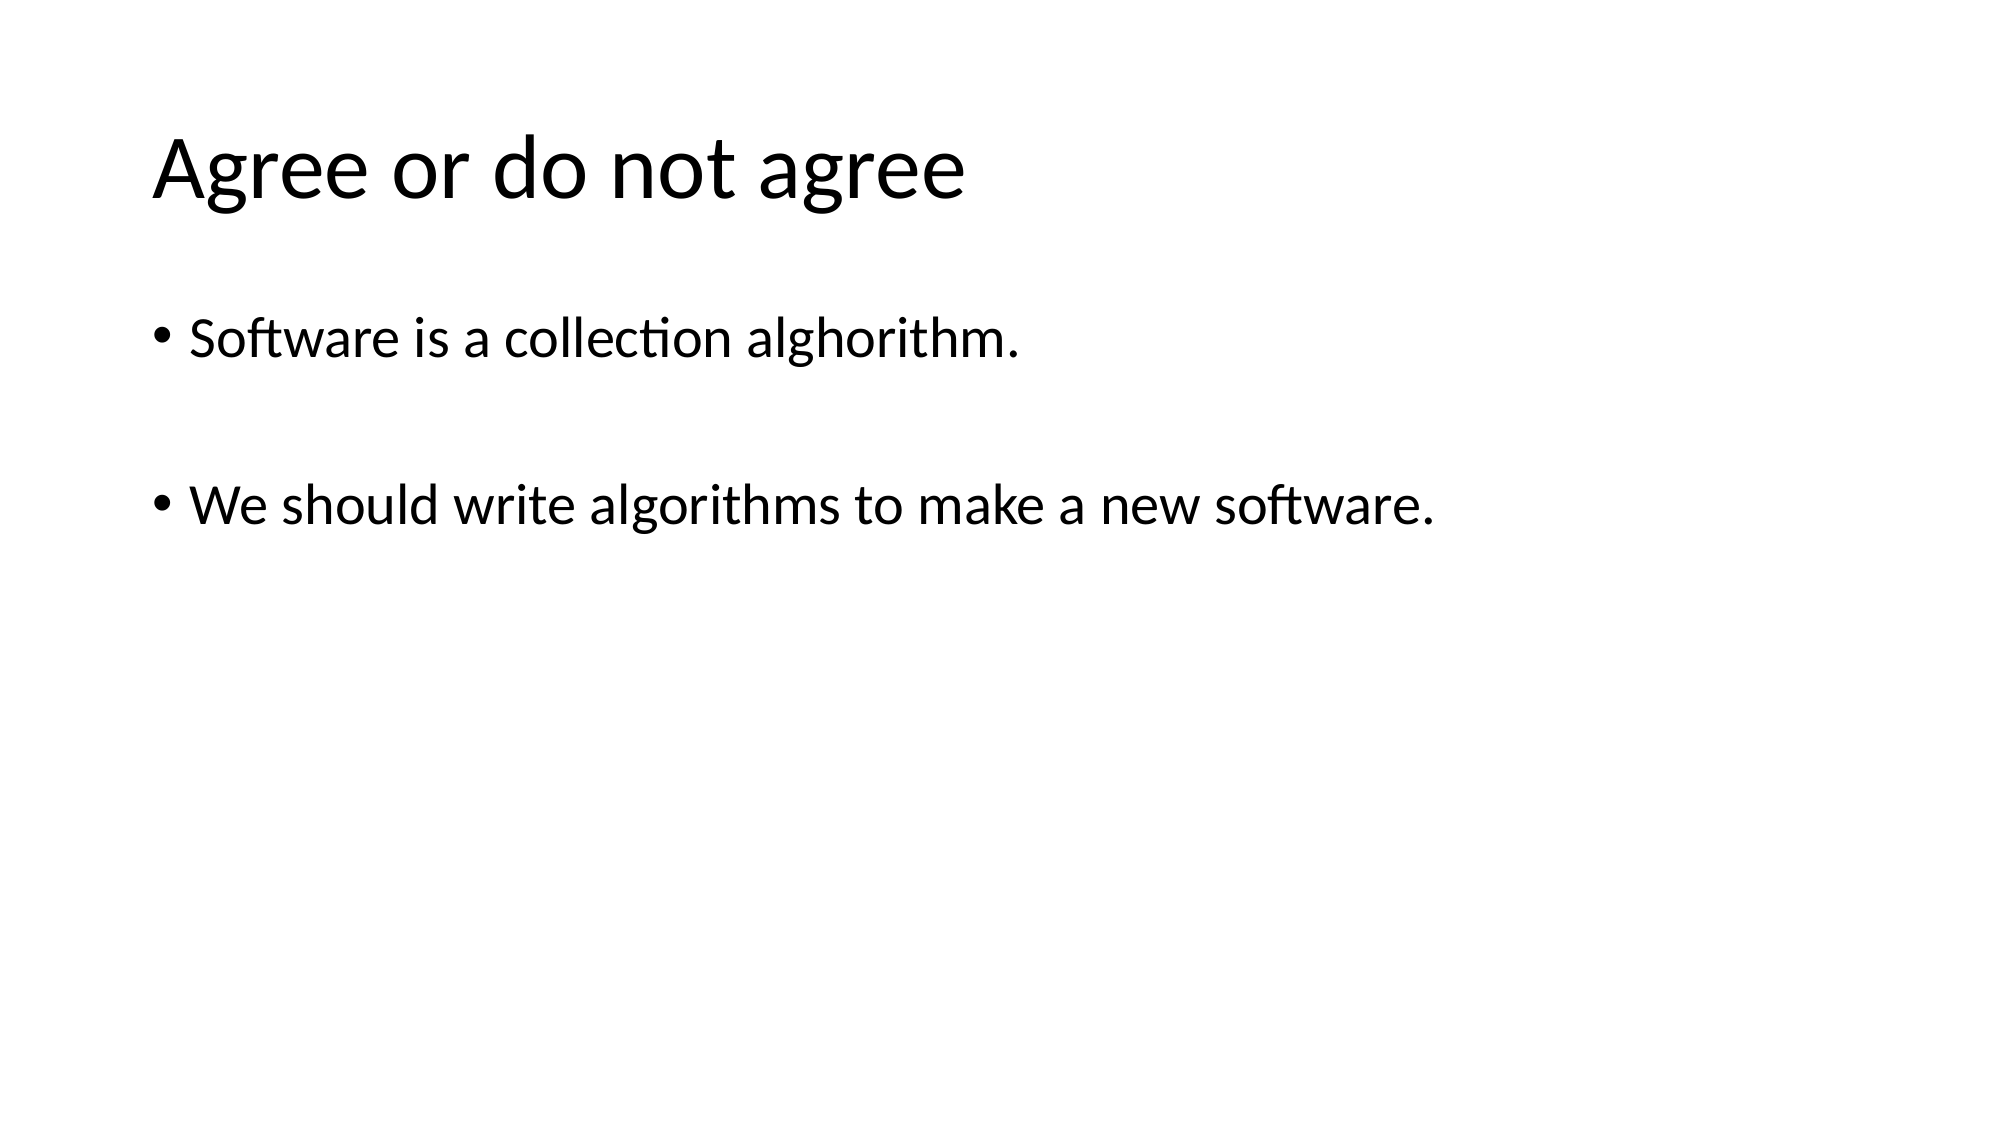

# Agree or do not agree
Software is a collection alghorithm.

We should write algorithms to make a new software.